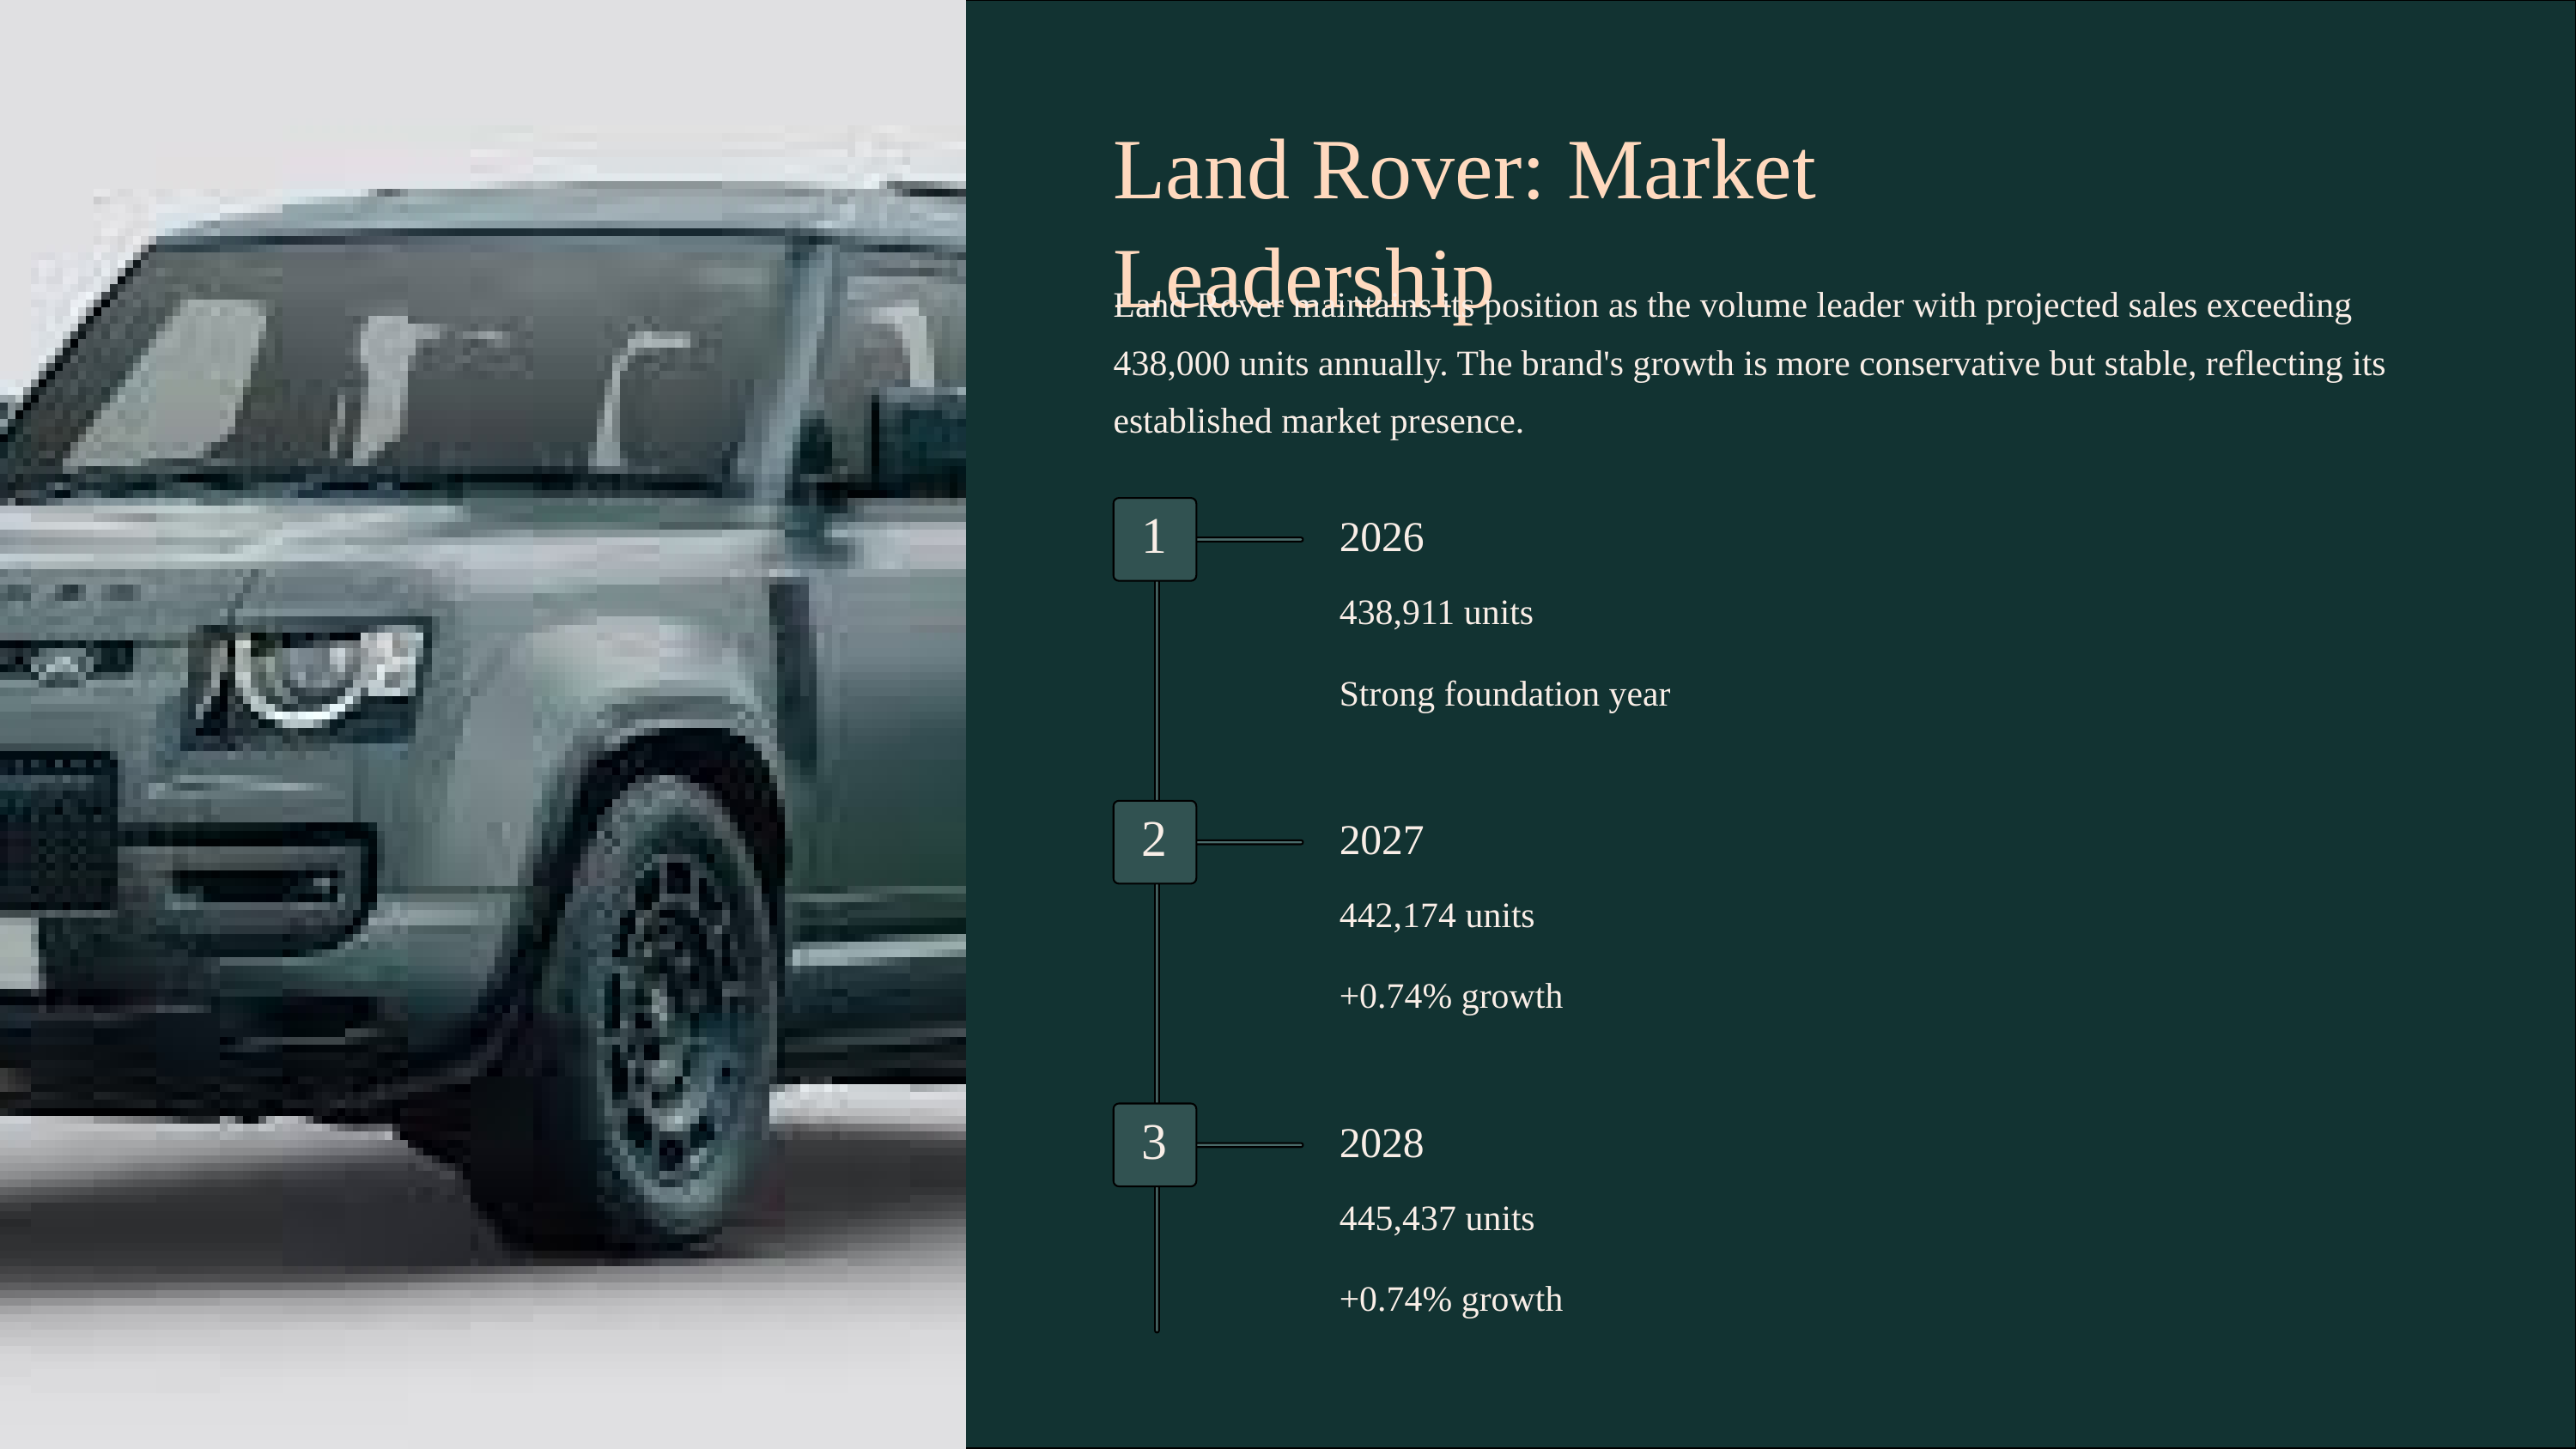

Land Rover: Market Leadership
Land Rover maintains its position as the volume leader with projected sales exceeding 438,000 units annually. The brand's growth is more conservative but stable, reflecting its established market presence.

2026
1

438,911 units
Strong foundation year

2027
2

442,174 units
+0.74% growth

2028
3

445,437 units
+0.74% growth